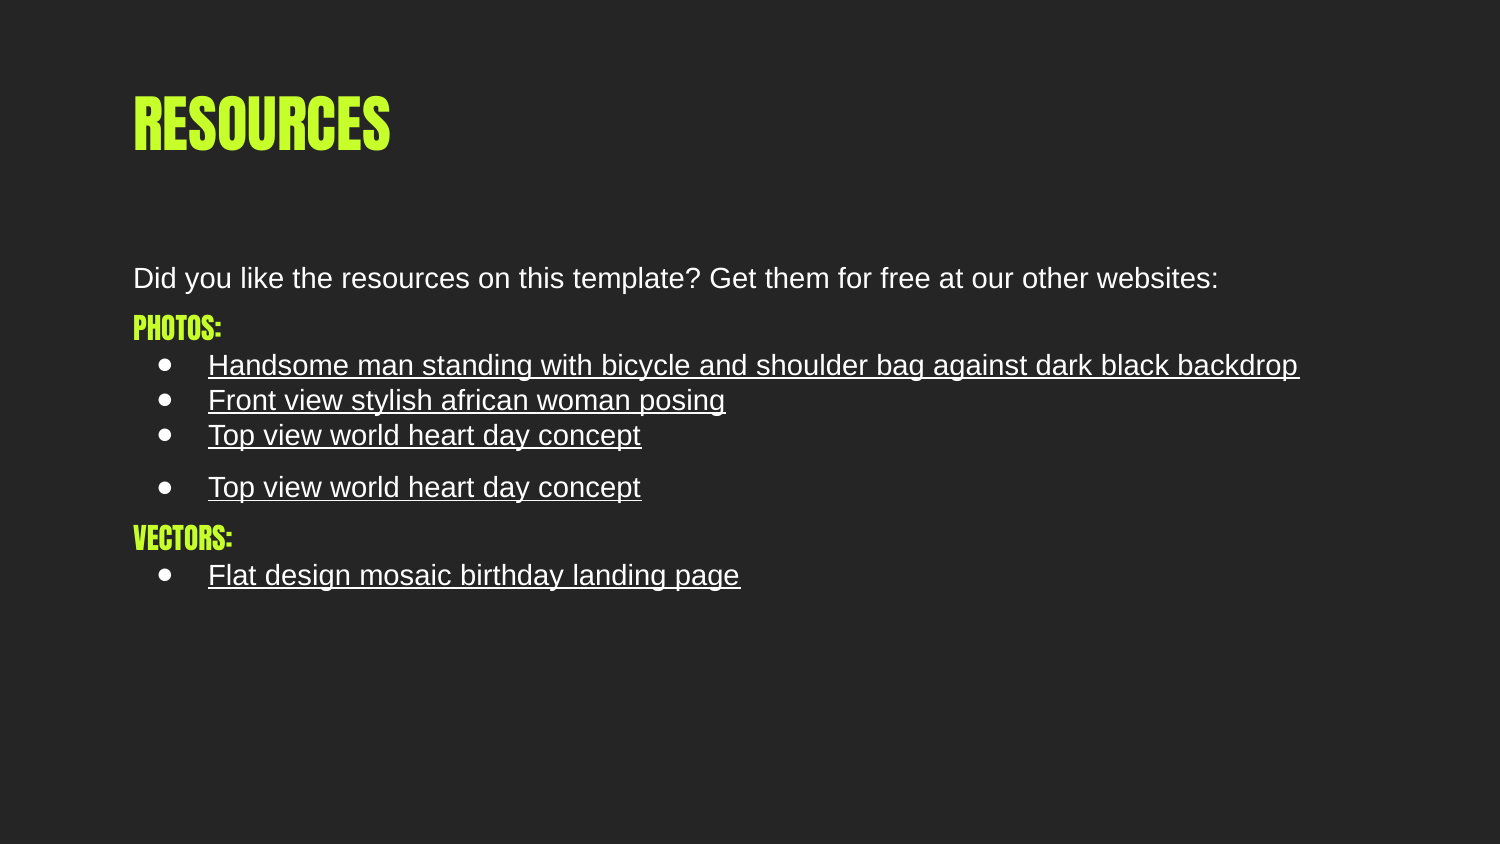

# RESOURCES
Did you like the resources on this template? Get them for free at our other websites:
PHOTOS:
Handsome man standing with bicycle and shoulder bag against dark black backdrop
Front view stylish african woman posing
Top view world heart day concept
Top view world heart day concept
VECTORS:
Flat design mosaic birthday landing page